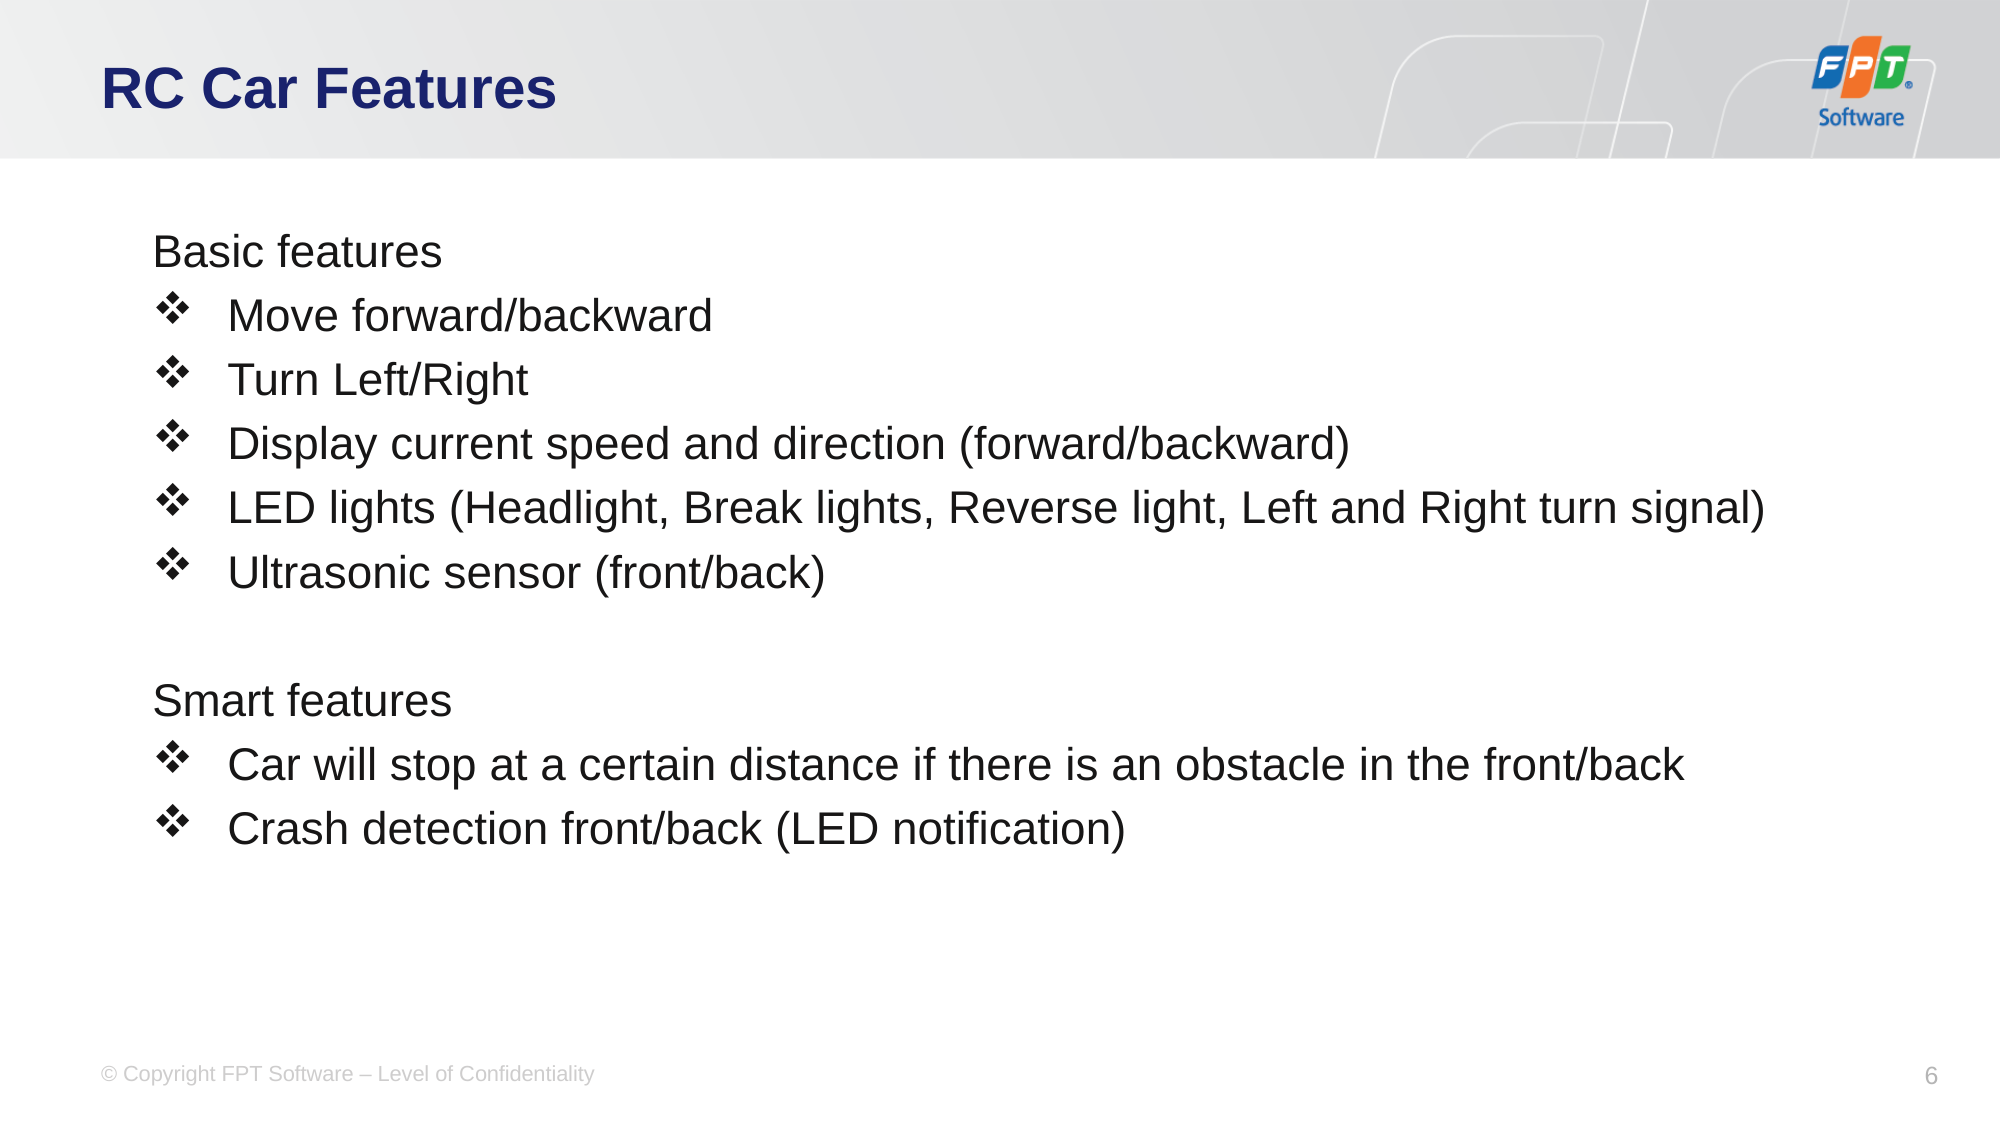

# RC Car Features

Basic features
Move forward/backward
Turn Left/Right
Display current speed and direction (forward/backward)
LED lights (Headlight, Break lights, Reverse light, Left and Right turn signal)
Ultrasonic sensor (front/back)

Smart features
Car will stop at a certain distance if there is an obstacle in the front/back
Crash detection front/back (LED notification)

6